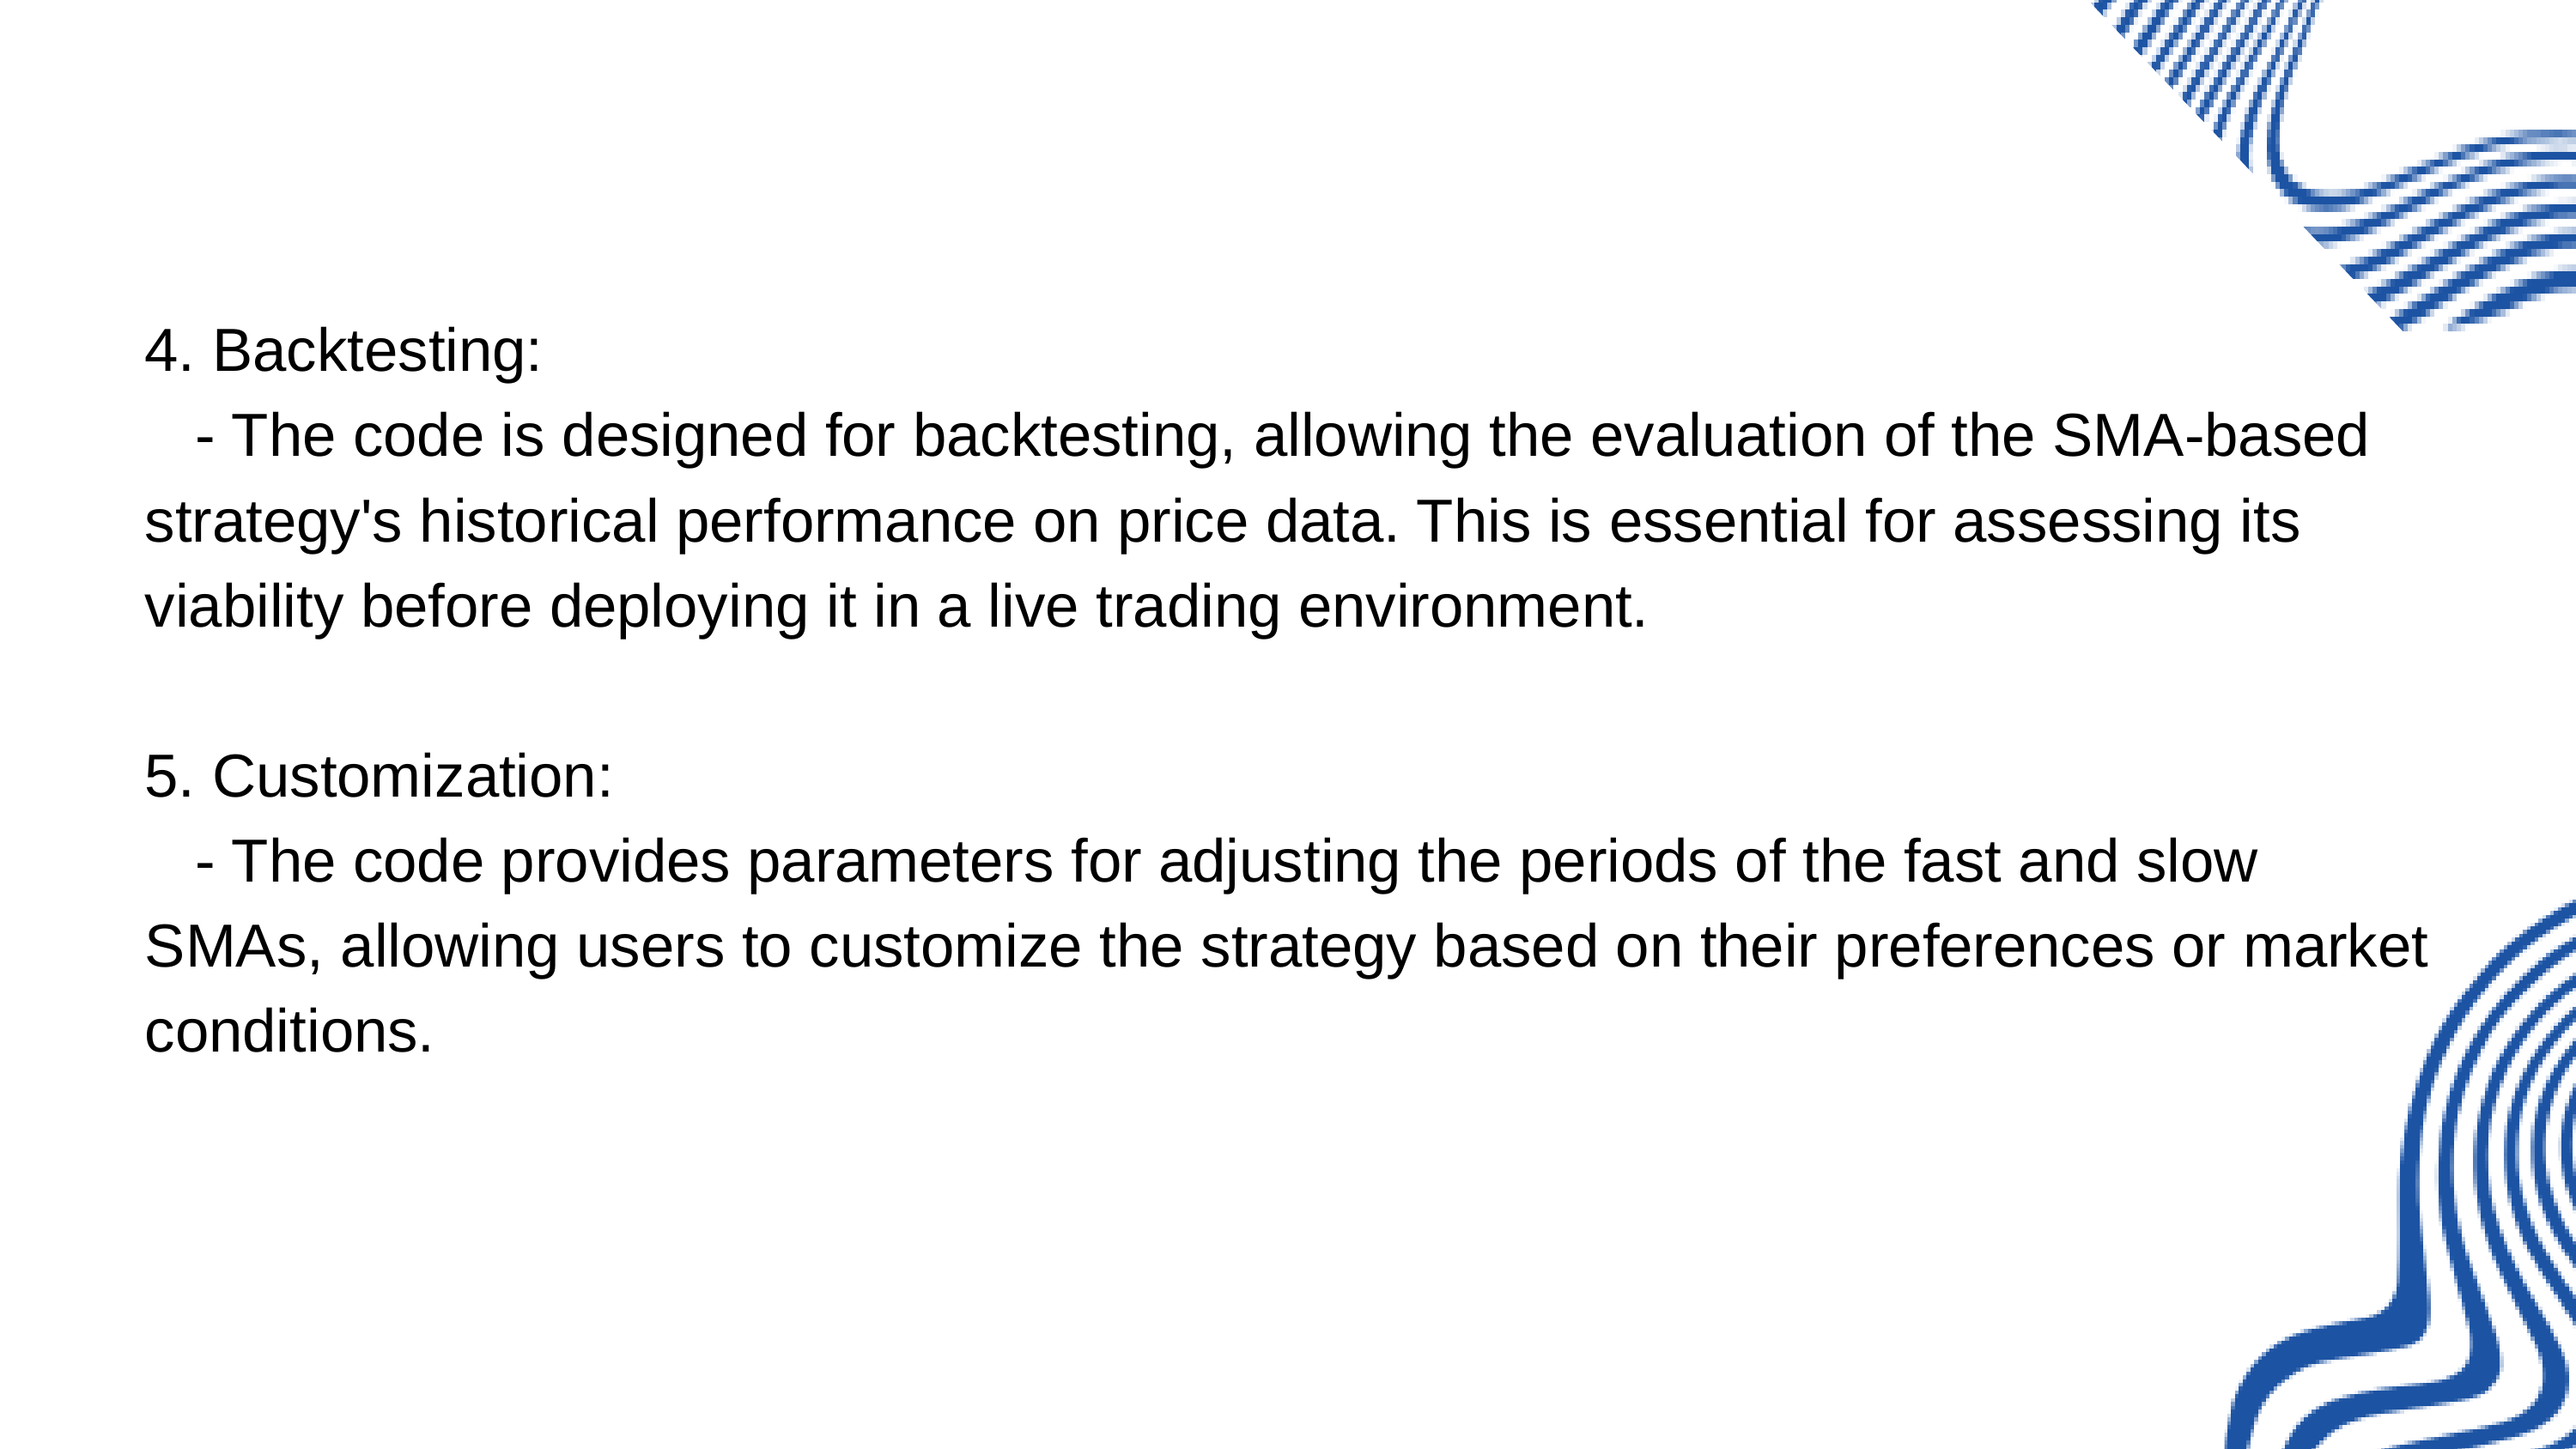

4. Backtesting:
   - The code is designed for backtesting, allowing the evaluation of the SMA-based strategy's historical performance on price data. This is essential for assessing its viability before deploying it in a live trading environment.

5. Customization:
   - The code provides parameters for adjusting the periods of the fast and slow SMAs, allowing users to customize the strategy based on their preferences or market conditions.